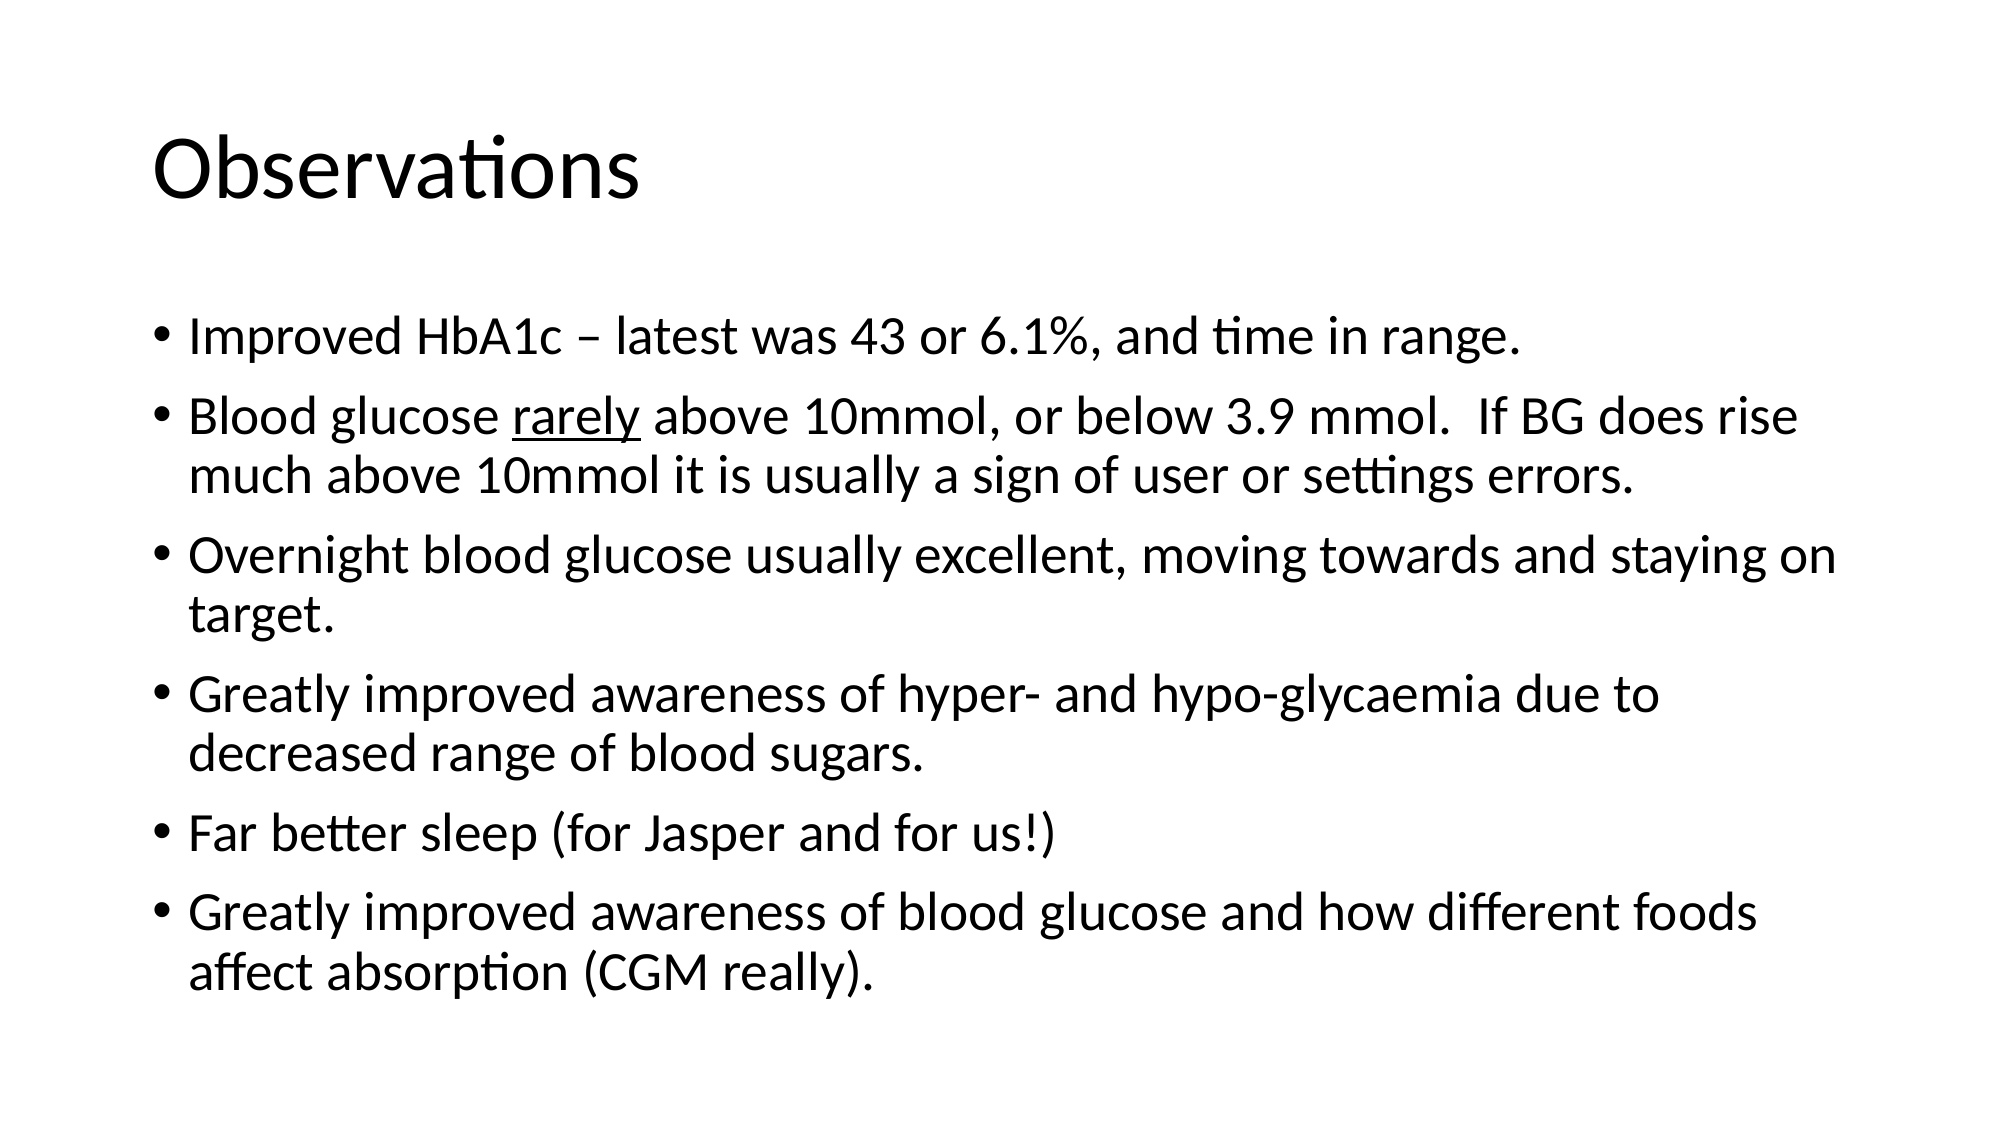

# Observations
Improved HbA1c – latest was 43 or 6.1%, and time in range.
Blood glucose rarely above 10mmol, or below 3.9 mmol.  If BG does rise much above 10mmol it is usually a sign of user or settings errors.
Overnight blood glucose usually excellent, moving towards and staying on target.
Greatly improved awareness of hyper- and hypo-glycaemia due to decreased range of blood sugars.
Far better sleep (for Jasper and for us!)
Greatly improved awareness of blood glucose and how different foods affect absorption (CGM really).